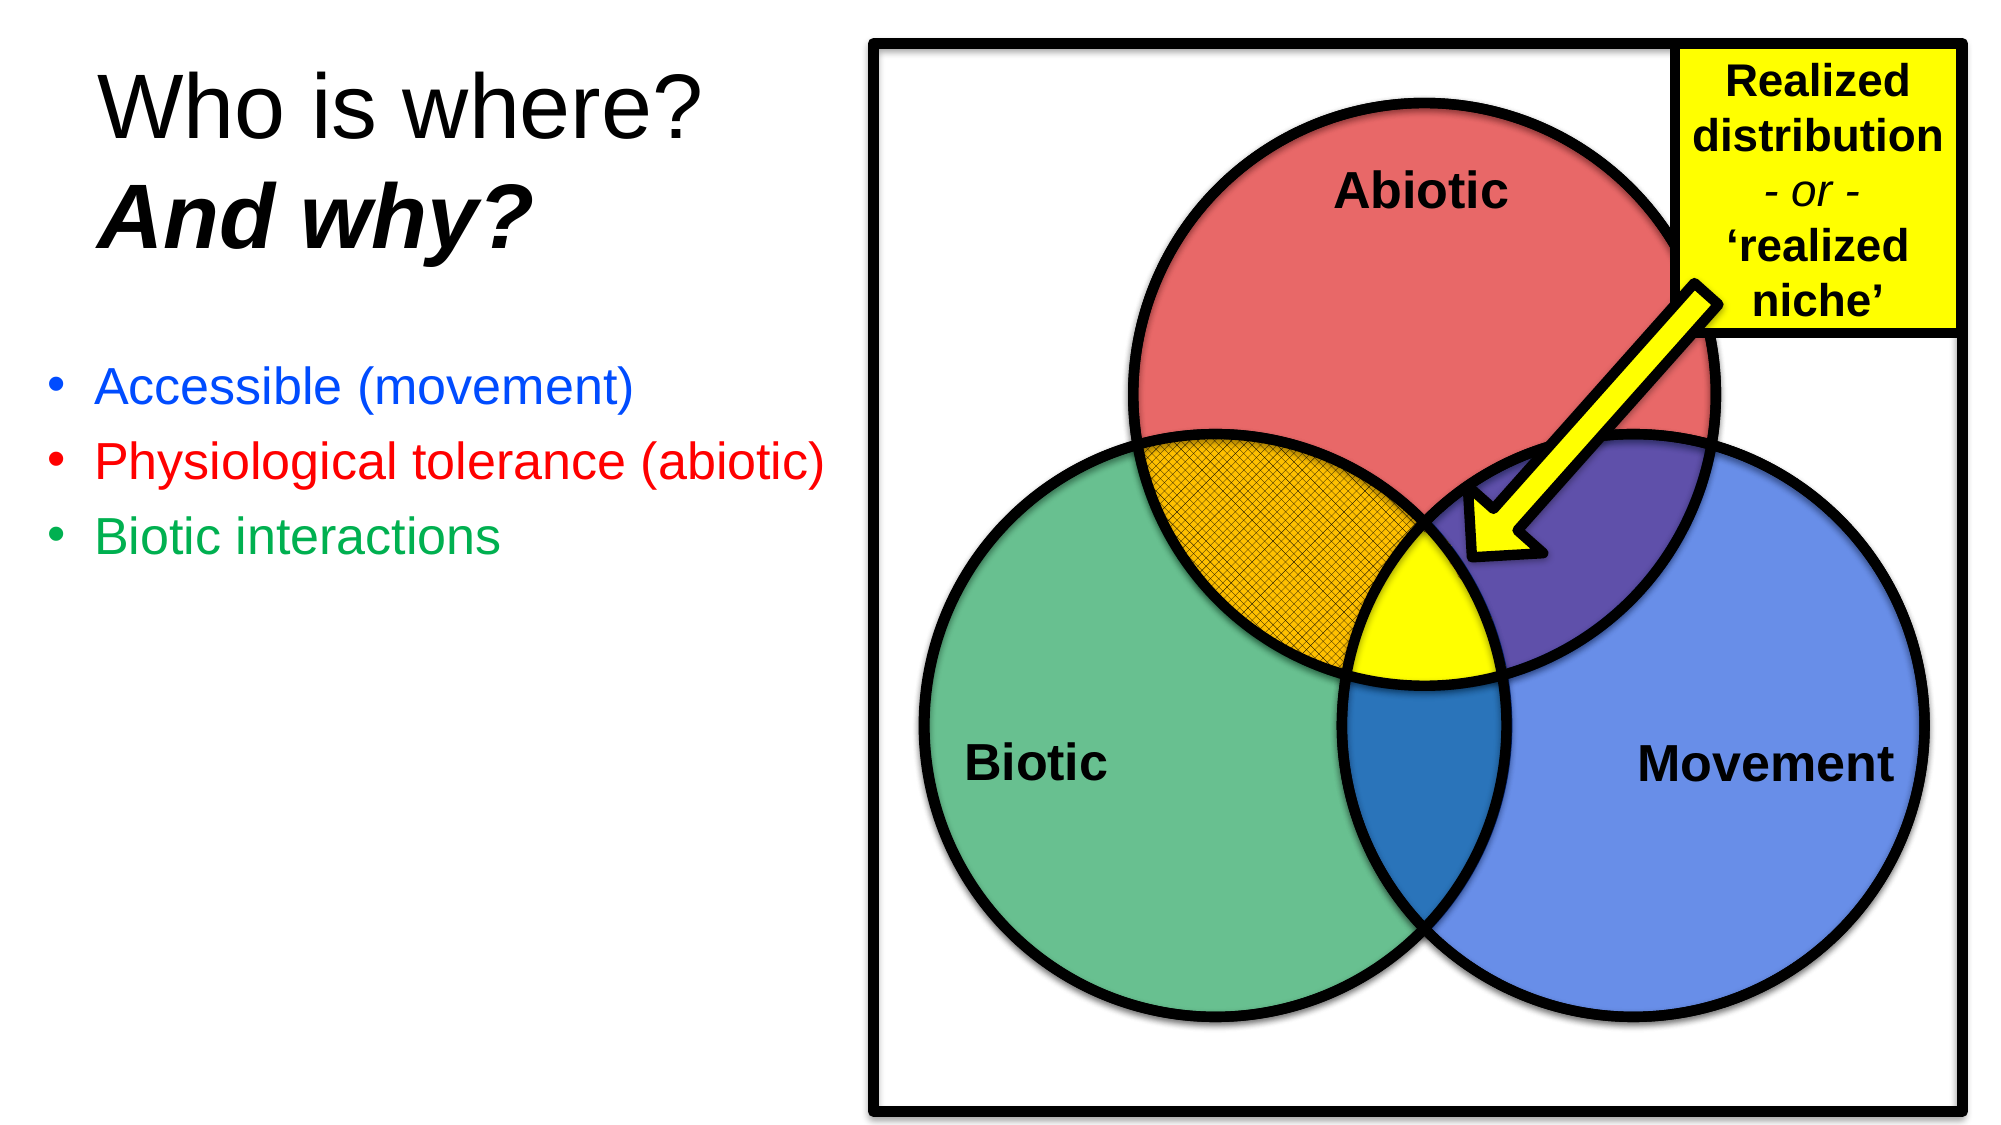

Realized
distribution
- or -
‘realized niche’
Who is where?
And why?

Abiotic
Accessible (movement)
Physiological tolerance (abiotic)
Biotic interactions

Biotic
Movement